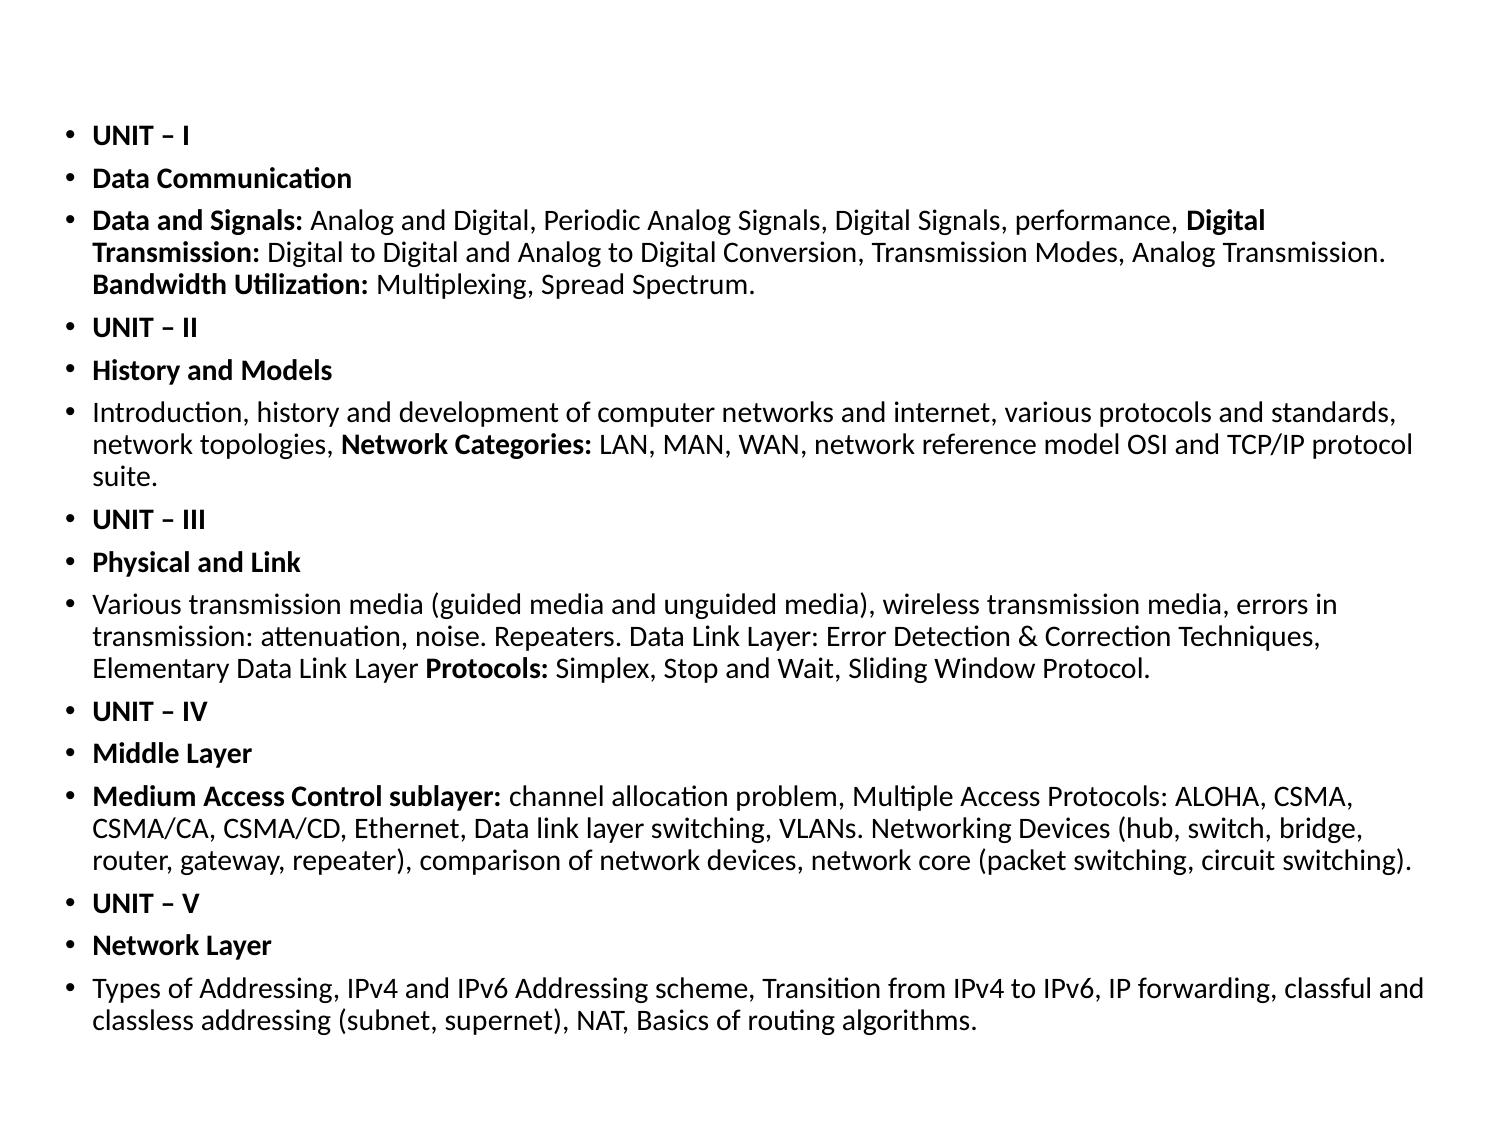

UNIT – I
Data Communication
Data and Signals: Analog and Digital, Periodic Analog Signals, Digital Signals, performance, Digital Transmission: Digital to Digital and Analog to Digital Conversion, Transmission Modes, Analog Transmission. Bandwidth Utilization: Multiplexing, Spread Spectrum.
UNIT – II
History and Models
Introduction, history and development of computer networks and internet, various protocols and standards, network topologies, Network Categories: LAN, MAN, WAN, network reference model OSI and TCP/IP protocol suite.
UNIT – III
Physical and Link
Various transmission media (guided media and unguided media), wireless transmission media, errors in transmission: attenuation, noise. Repeaters. Data Link Layer: Error Detection & Correction Techniques, Elementary Data Link Layer Protocols: Simplex, Stop and Wait, Sliding Window Protocol.
UNIT – IV
Middle Layer
Medium Access Control sublayer: channel allocation problem, Multiple Access Protocols: ALOHA, CSMA, CSMA/CA, CSMA/CD, Ethernet, Data link layer switching, VLANs. Networking Devices (hub, switch, bridge, router, gateway, repeater), comparison of network devices, network core (packet switching, circuit switching).
UNIT – V
Network Layer
Types of Addressing, IPv4 and IPv6 Addressing scheme, Transition from IPv4 to IPv6, IP forwarding, classful and classless addressing (subnet, supernet), NAT, Basics of routing algorithms.